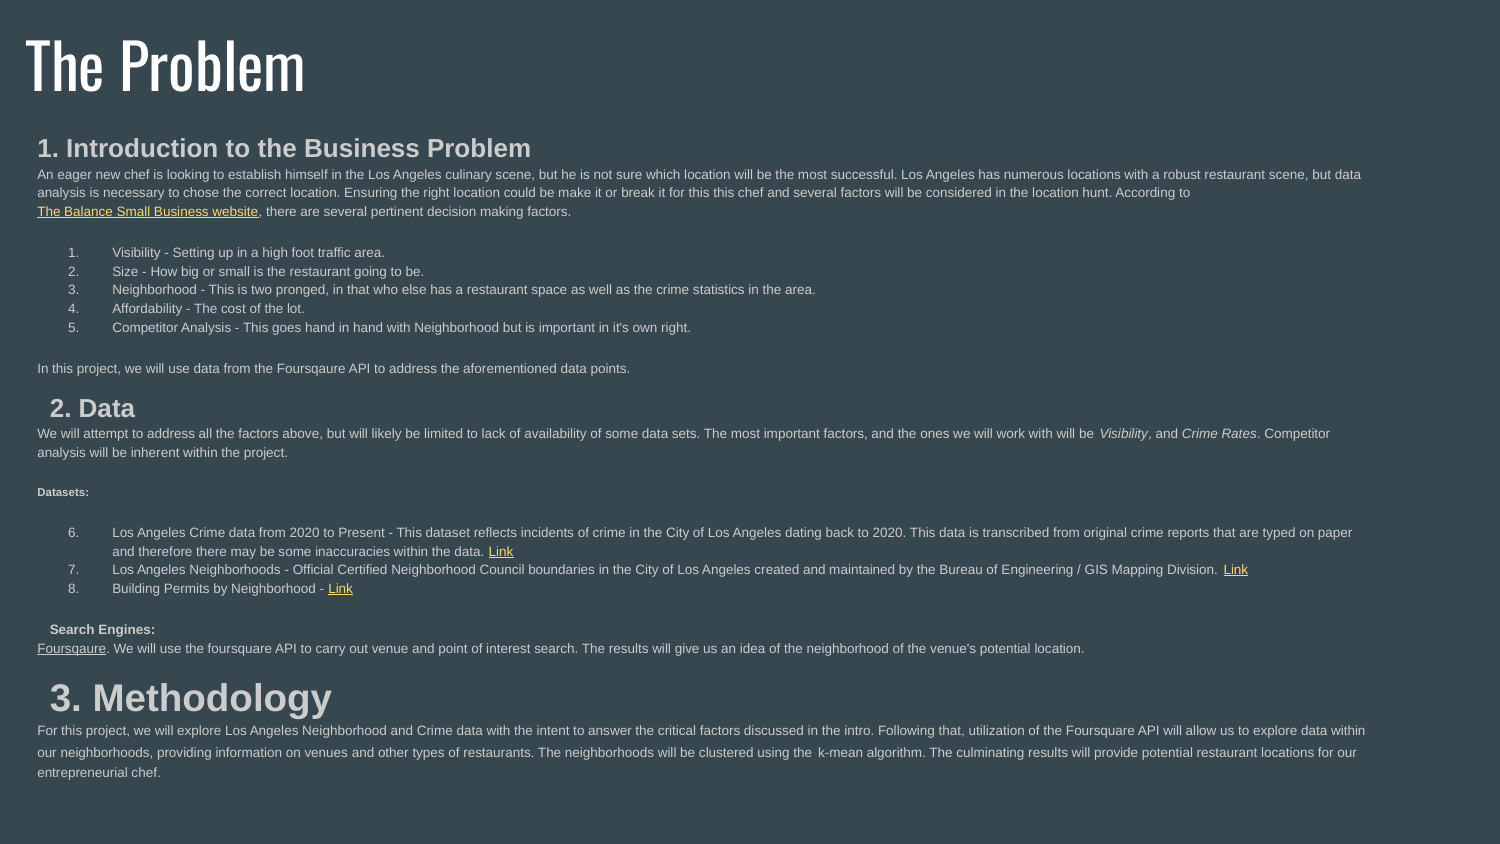

# The Problem
1. Introduction to the Business Problem
An eager new chef is looking to establish himself in the Los Angeles culinary scene, but he is not sure which location will be the most successful. Los Angeles has numerous locations with a robust restaurant scene, but data analysis is necessary to chose the correct location. Ensuring the right location could be make it or break it for this this chef and several factors will be considered in the location hunt. According to The Balance Small Business website, there are several pertinent decision making factors.
Visibility - Setting up in a high foot traffic area.
Size - How big or small is the restaurant going to be.
Neighborhood - This is two pronged, in that who else has a restaurant space as well as the crime statistics in the area.
Affordability - The cost of the lot.
Competitor Analysis - This goes hand in hand with Neighborhood but is important in it's own right.
In this project, we will use data from the Foursqaure API to address the aforementioned data points.
2. Data
We will attempt to address all the factors above, but will likely be limited to lack of availability of some data sets. The most important factors, and the ones we will work with will be Visibility, and Crime Rates. Competitor analysis will be inherent within the project.
Datasets:
Los Angeles Crime data from 2020 to Present - This dataset reflects incidents of crime in the City of Los Angeles dating back to 2020. This data is transcribed from original crime reports that are typed on paper and therefore there may be some inaccuracies within the data. Link
Los Angeles Neighborhoods - Official Certified Neighborhood Council boundaries in the City of Los Angeles created and maintained by the Bureau of Engineering / GIS Mapping Division. Link
Building Permits by Neighborhood - Link
Search Engines:
Foursqaure. We will use the foursquare API to carry out venue and point of interest search. The results will give us an idea of the neighborhood of the venue's potential location.
3. Methodology
For this project, we will explore Los Angeles Neighborhood and Crime data with the intent to answer the critical factors discussed in the intro. Following that, utilization of the Foursquare API will allow us to explore data within our neighborhoods, providing information on venues and other types of restaurants. The neighborhoods will be clustered using the k-mean algorithm. The culminating results will provide potential restaurant locations for our entrepreneurial chef.